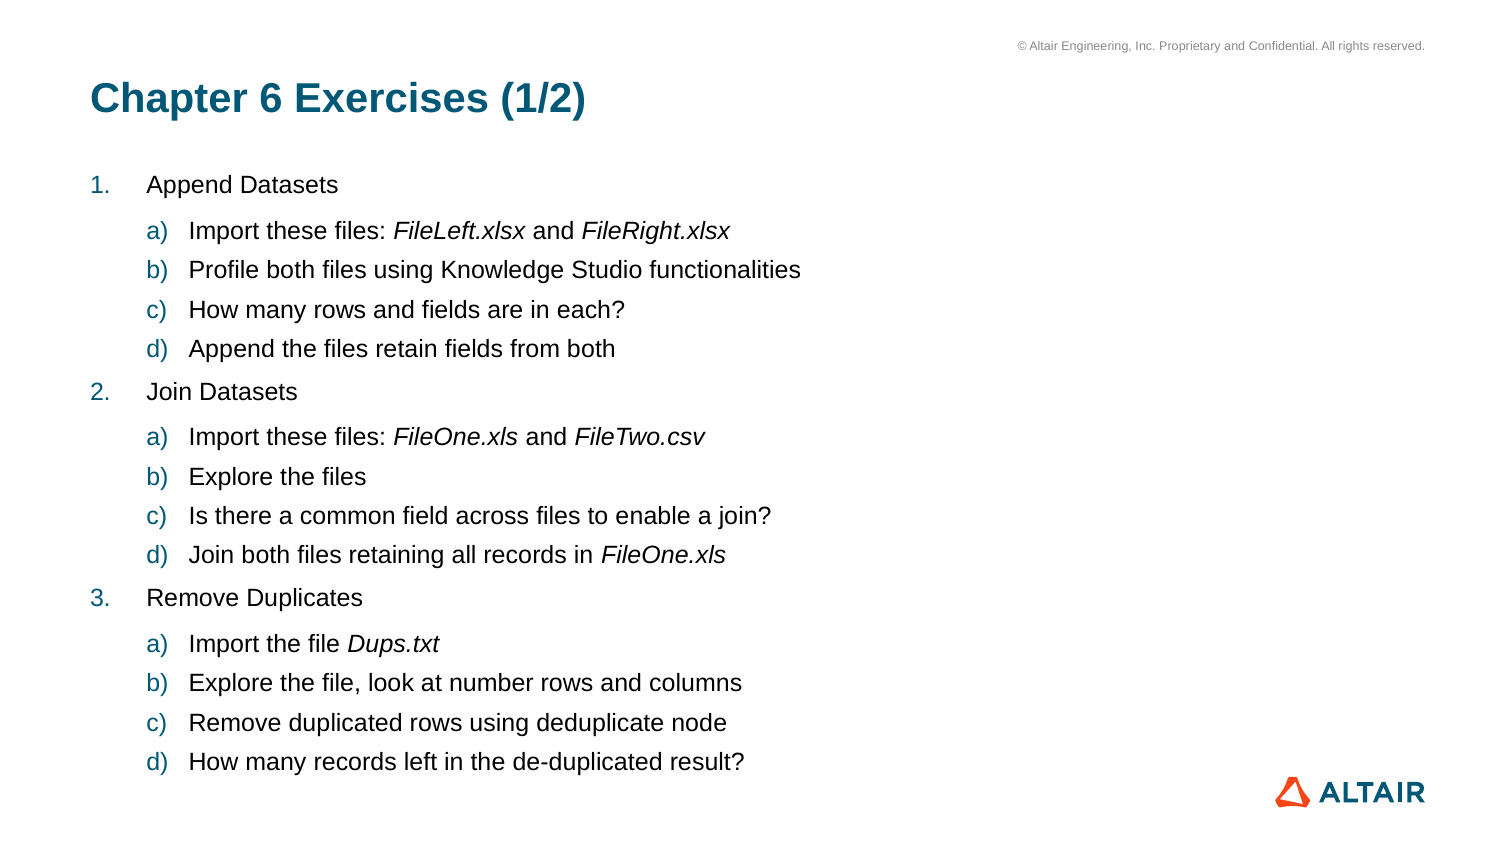

# Chapter 6 Exercises (1/2)
Append Datasets
Import these files: FileLeft.xlsx and FileRight.xlsx
Profile both files using Knowledge Studio functionalities
How many rows and fields are in each?
Append the files retain fields from both
Join Datasets
Import these files: FileOne.xls and FileTwo.csv
Explore the files
Is there a common field across files to enable a join?
Join both files retaining all records in FileOne.xls
Remove Duplicates
Import the file Dups.txt
Explore the file, look at number rows and columns
Remove duplicated rows using deduplicate node
How many records left in the de-duplicated result?